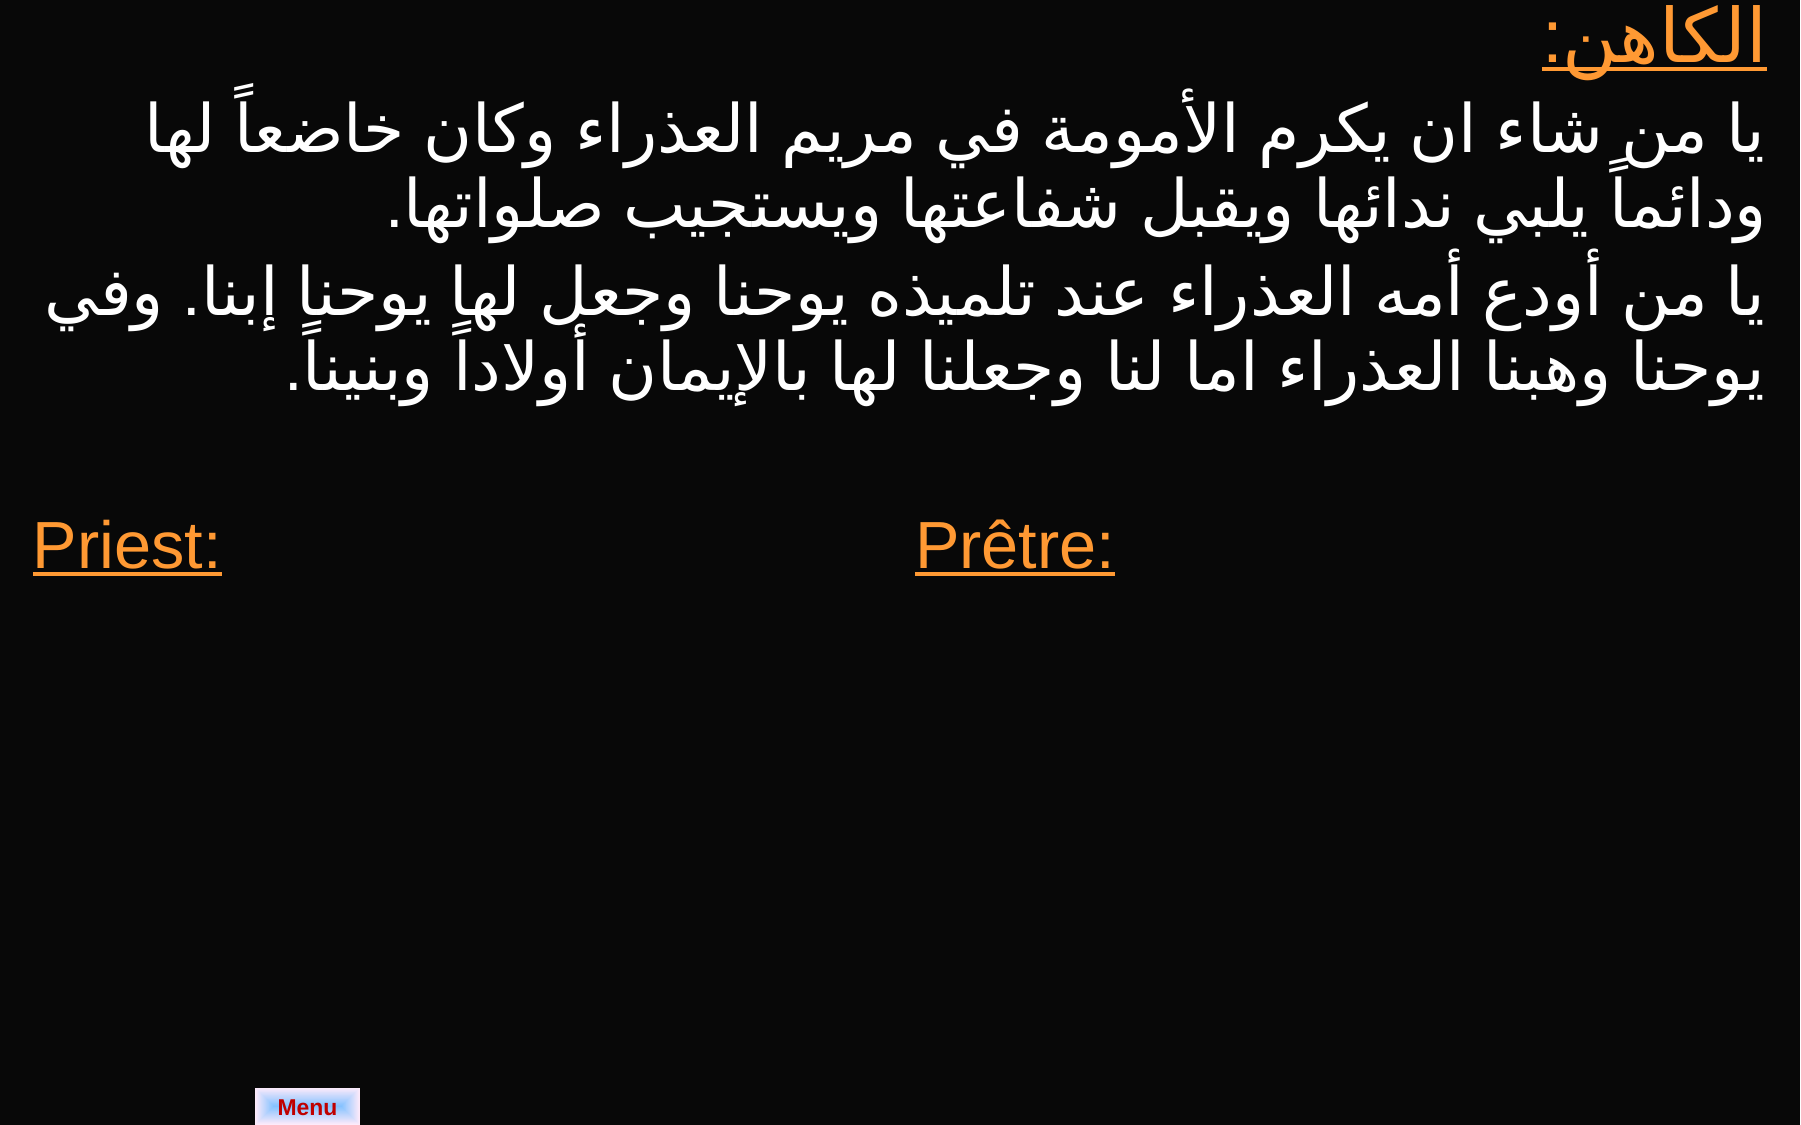

| الكاهن: يا من شاء ان يكرم الأمومة في مريم العذراء وكان خاضعاً لها ودائماً يلبي ندائها ويقبل شفاعتها ويستجيب صلواتها. يا من أودع أمه العذراء عند تلميذه يوحنا وجعل لها يوحنا إبنا. وفي يوحنا وهبنا العذراء اما لنا وجعلنا لها بالإيمان أولاداً وبنيناً. |  |
| --- | --- |
| Priest: | Prêtre: |

Menu